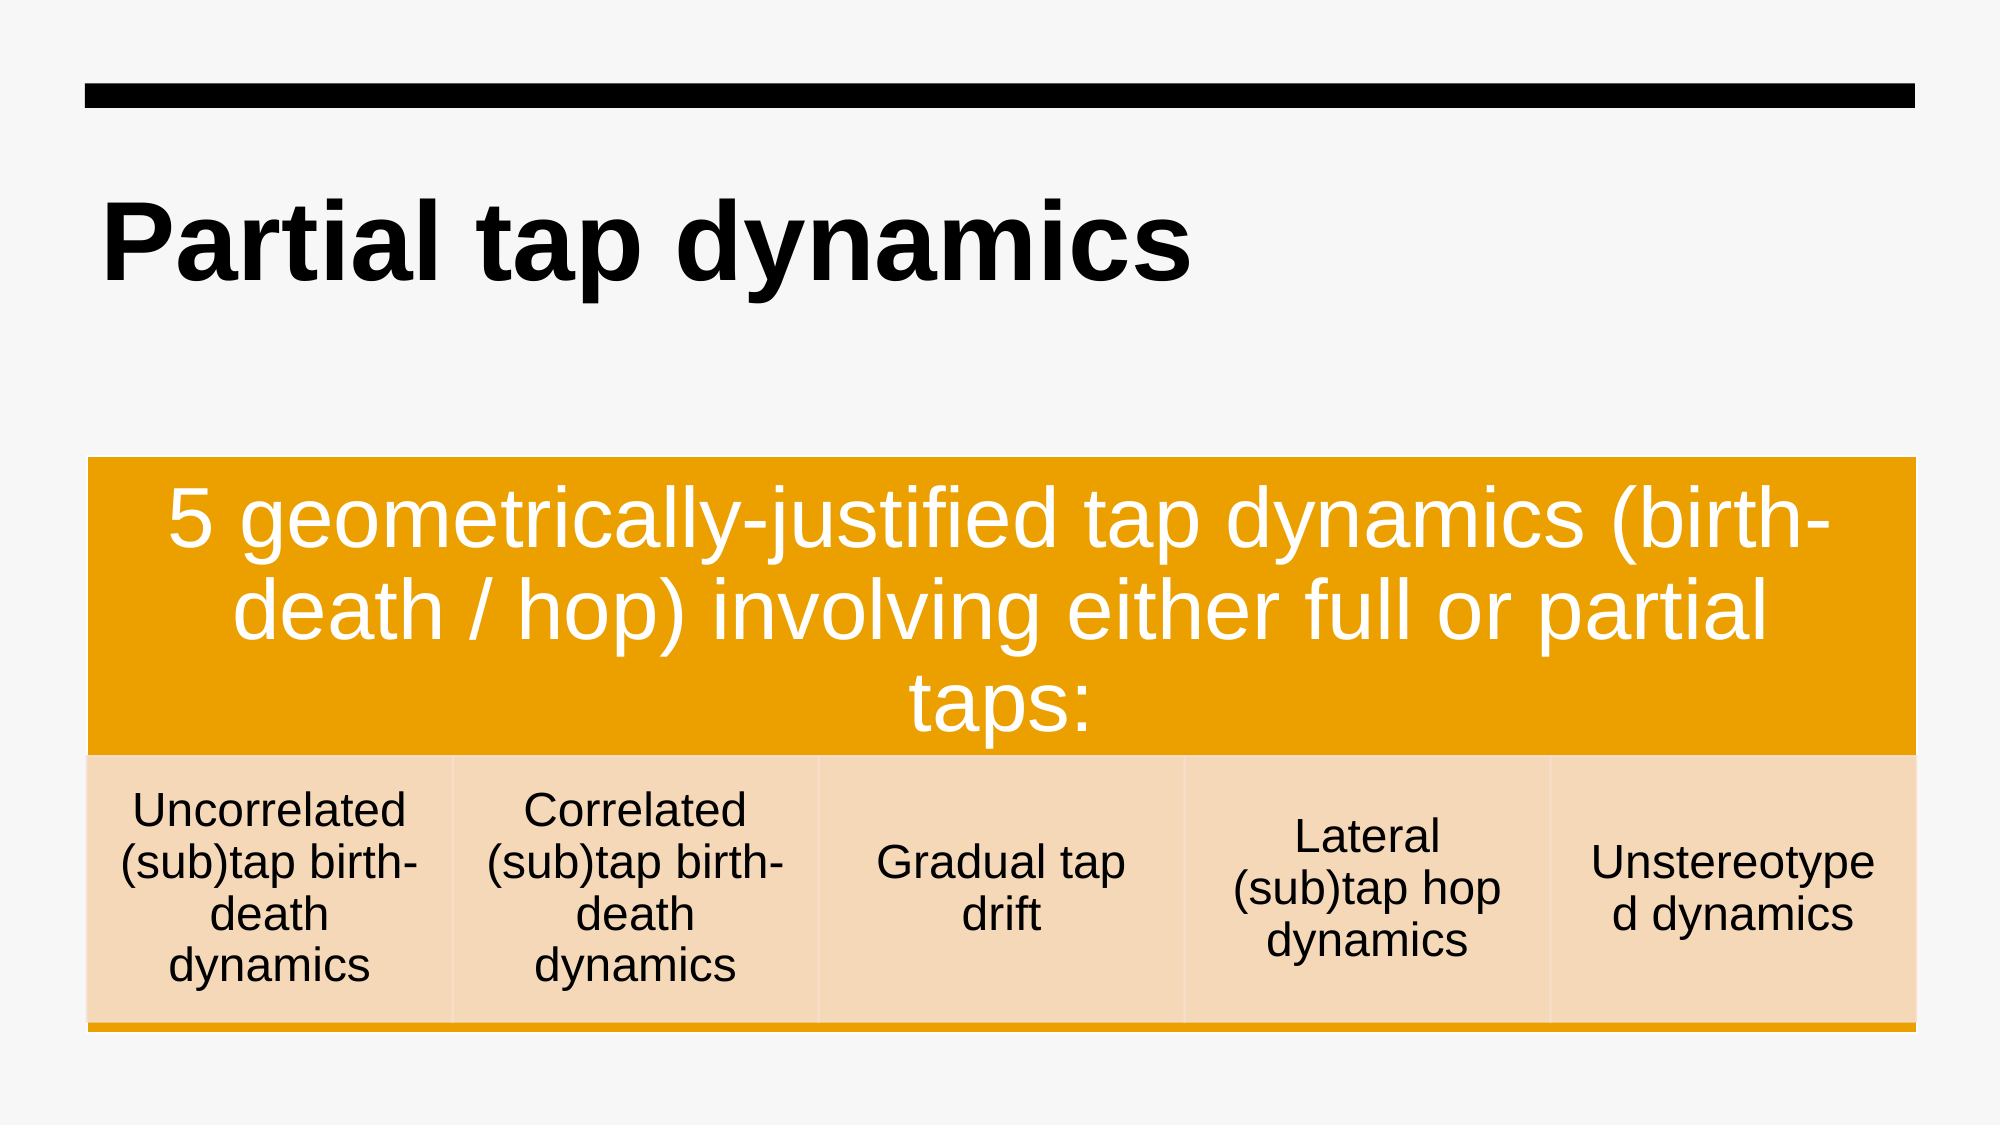

# Partial tap dynamics
5 geometrically-justified tap dynamics (birth-death / hop) involving either full or partial taps:
Uncorrelated (sub)tap birth-death dynamics
Correlated (sub)tap birth-death dynamics
Gradual tap drift
Lateral (sub)tap hop dynamics
Unstereotyped dynamics
55